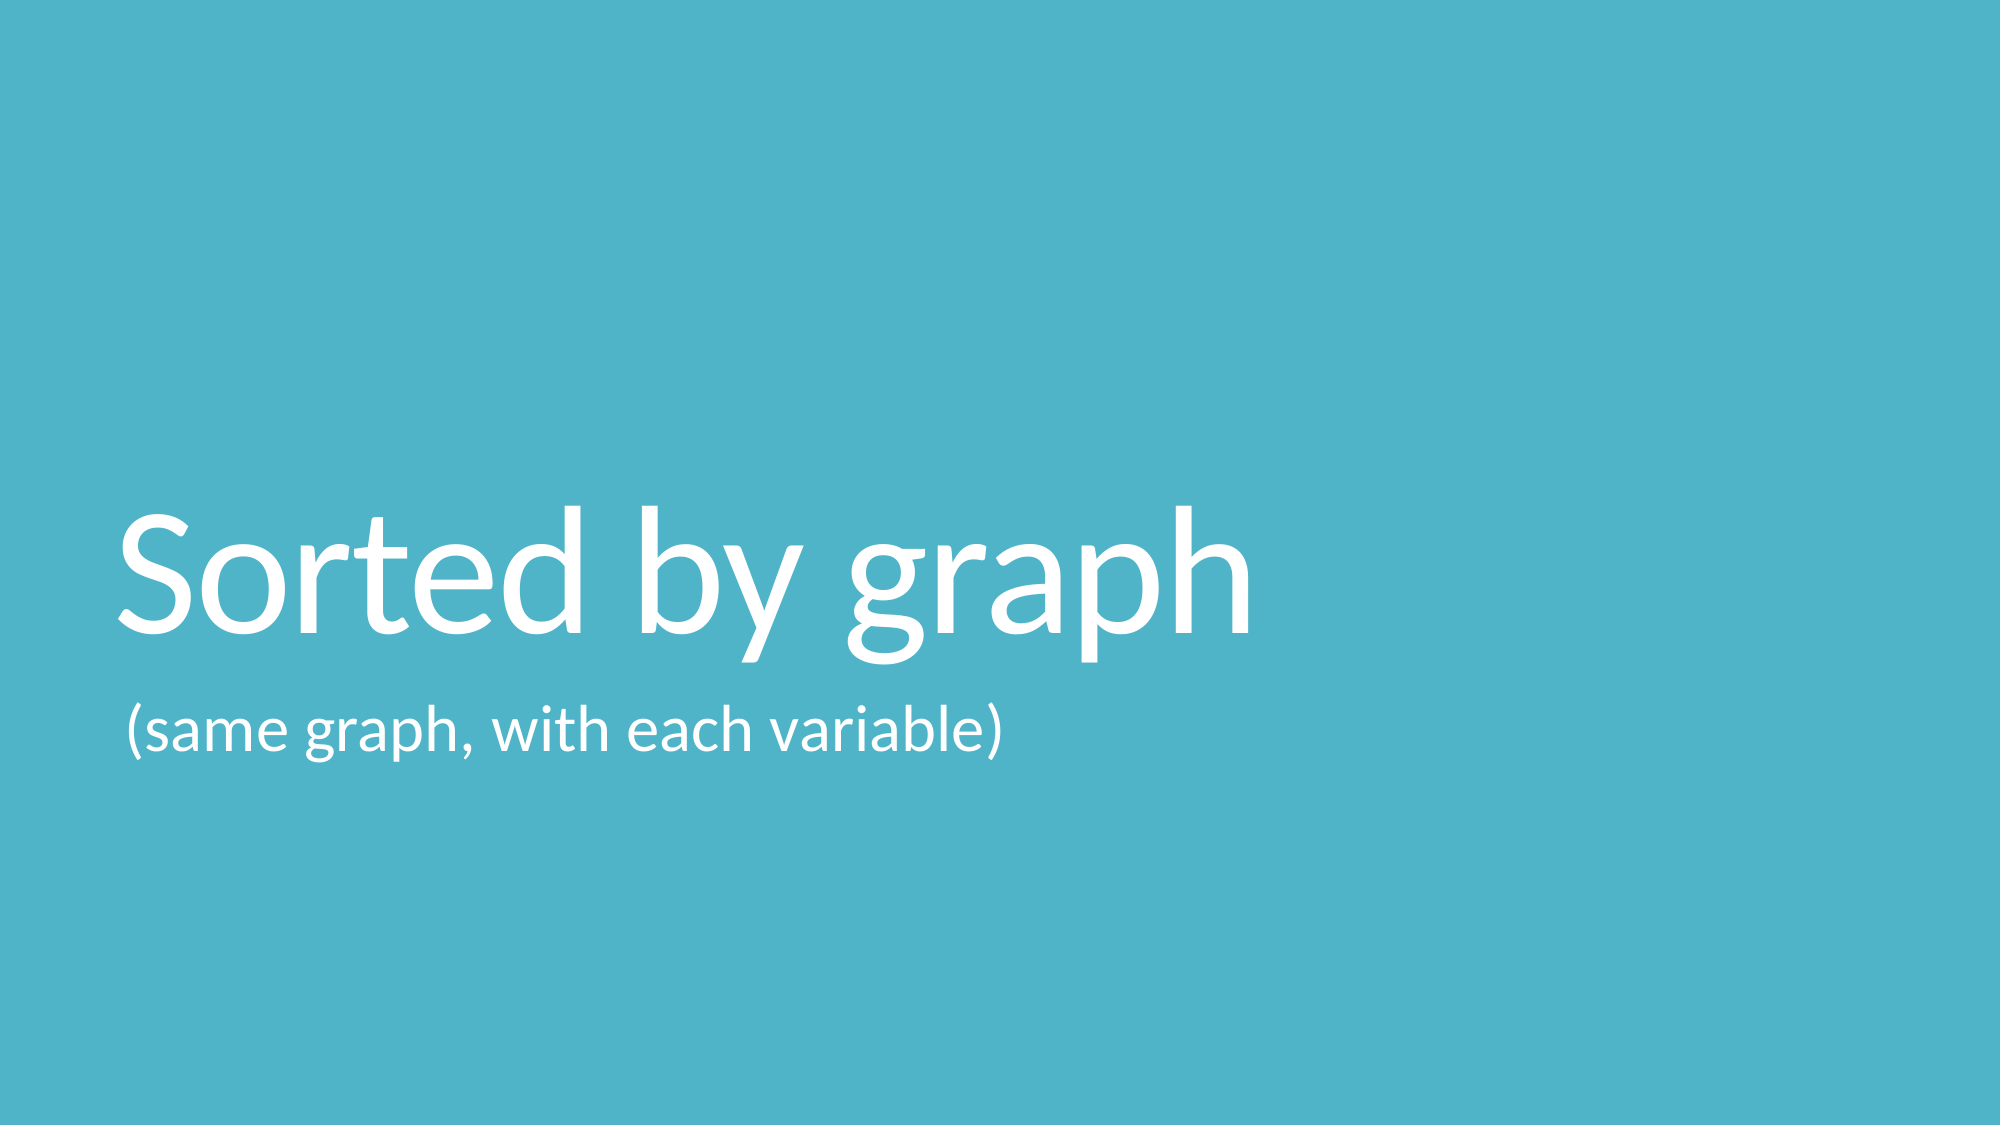

# Sorted by graph
(same graph, with each variable)